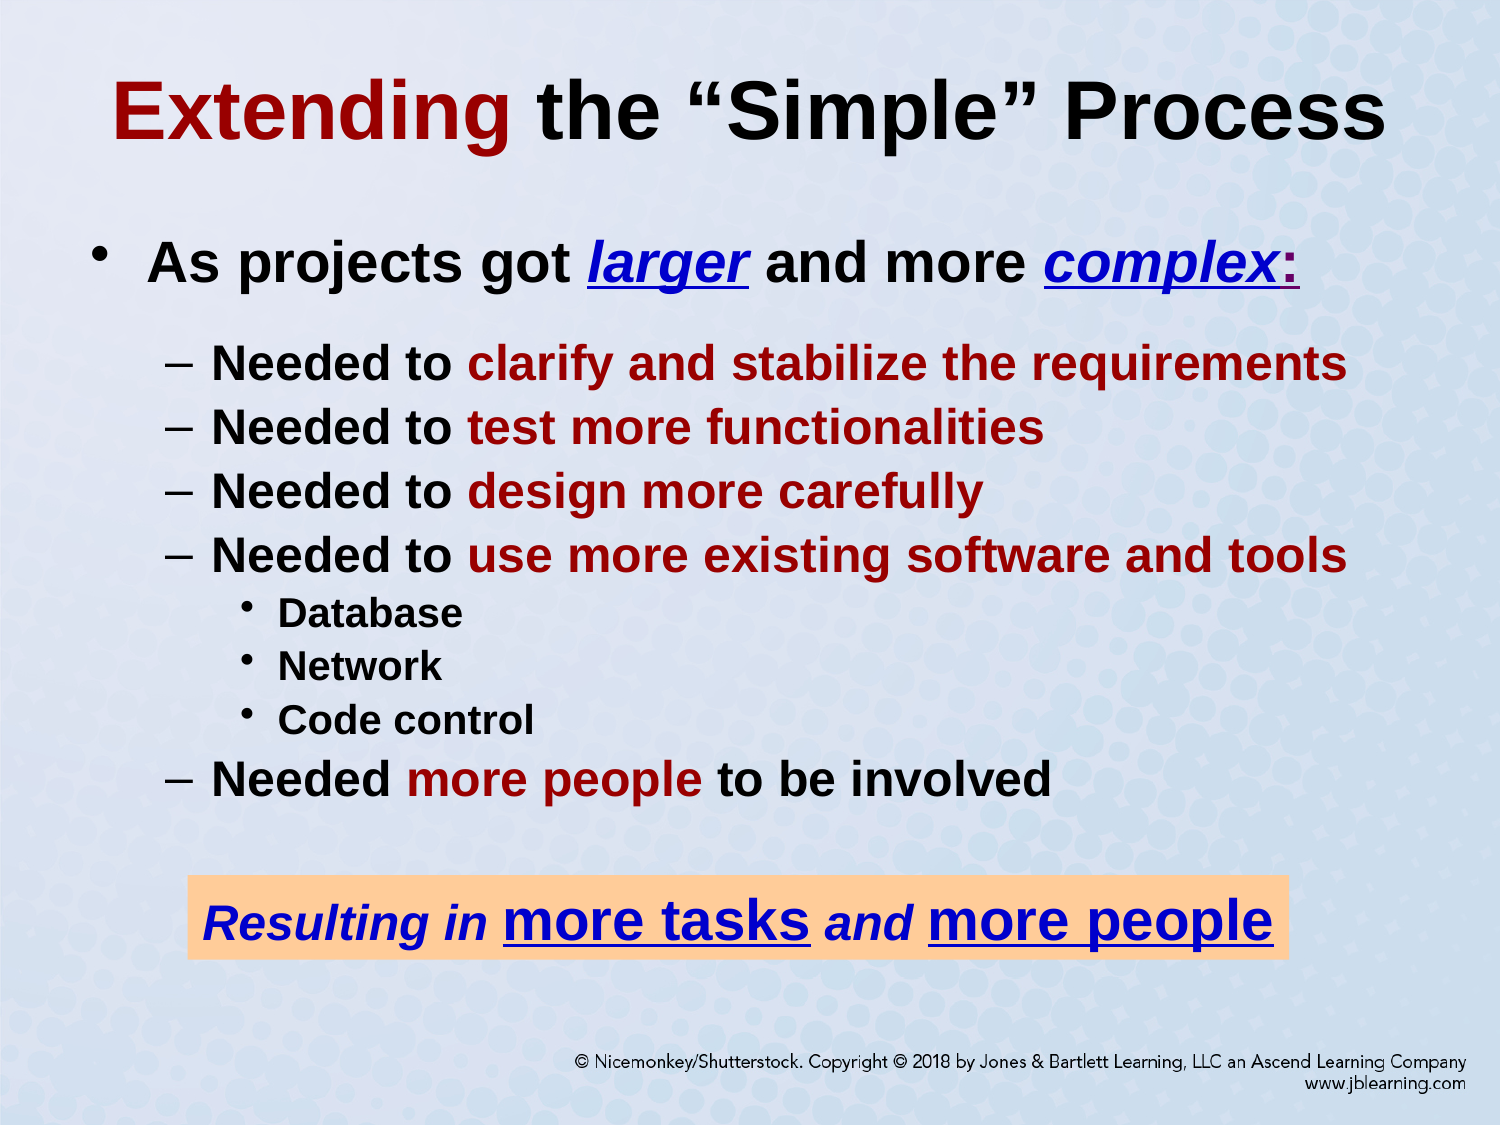

# Extending the “Simple” Process
As projects got larger and more complex:

Needed to clarify and stabilize the requirements
Needed to test more functionalities
Needed to design more carefully
Needed to use more existing software and tools
Database
Network
Code control
Needed more people to be involved
Resulting in more tasks and more people